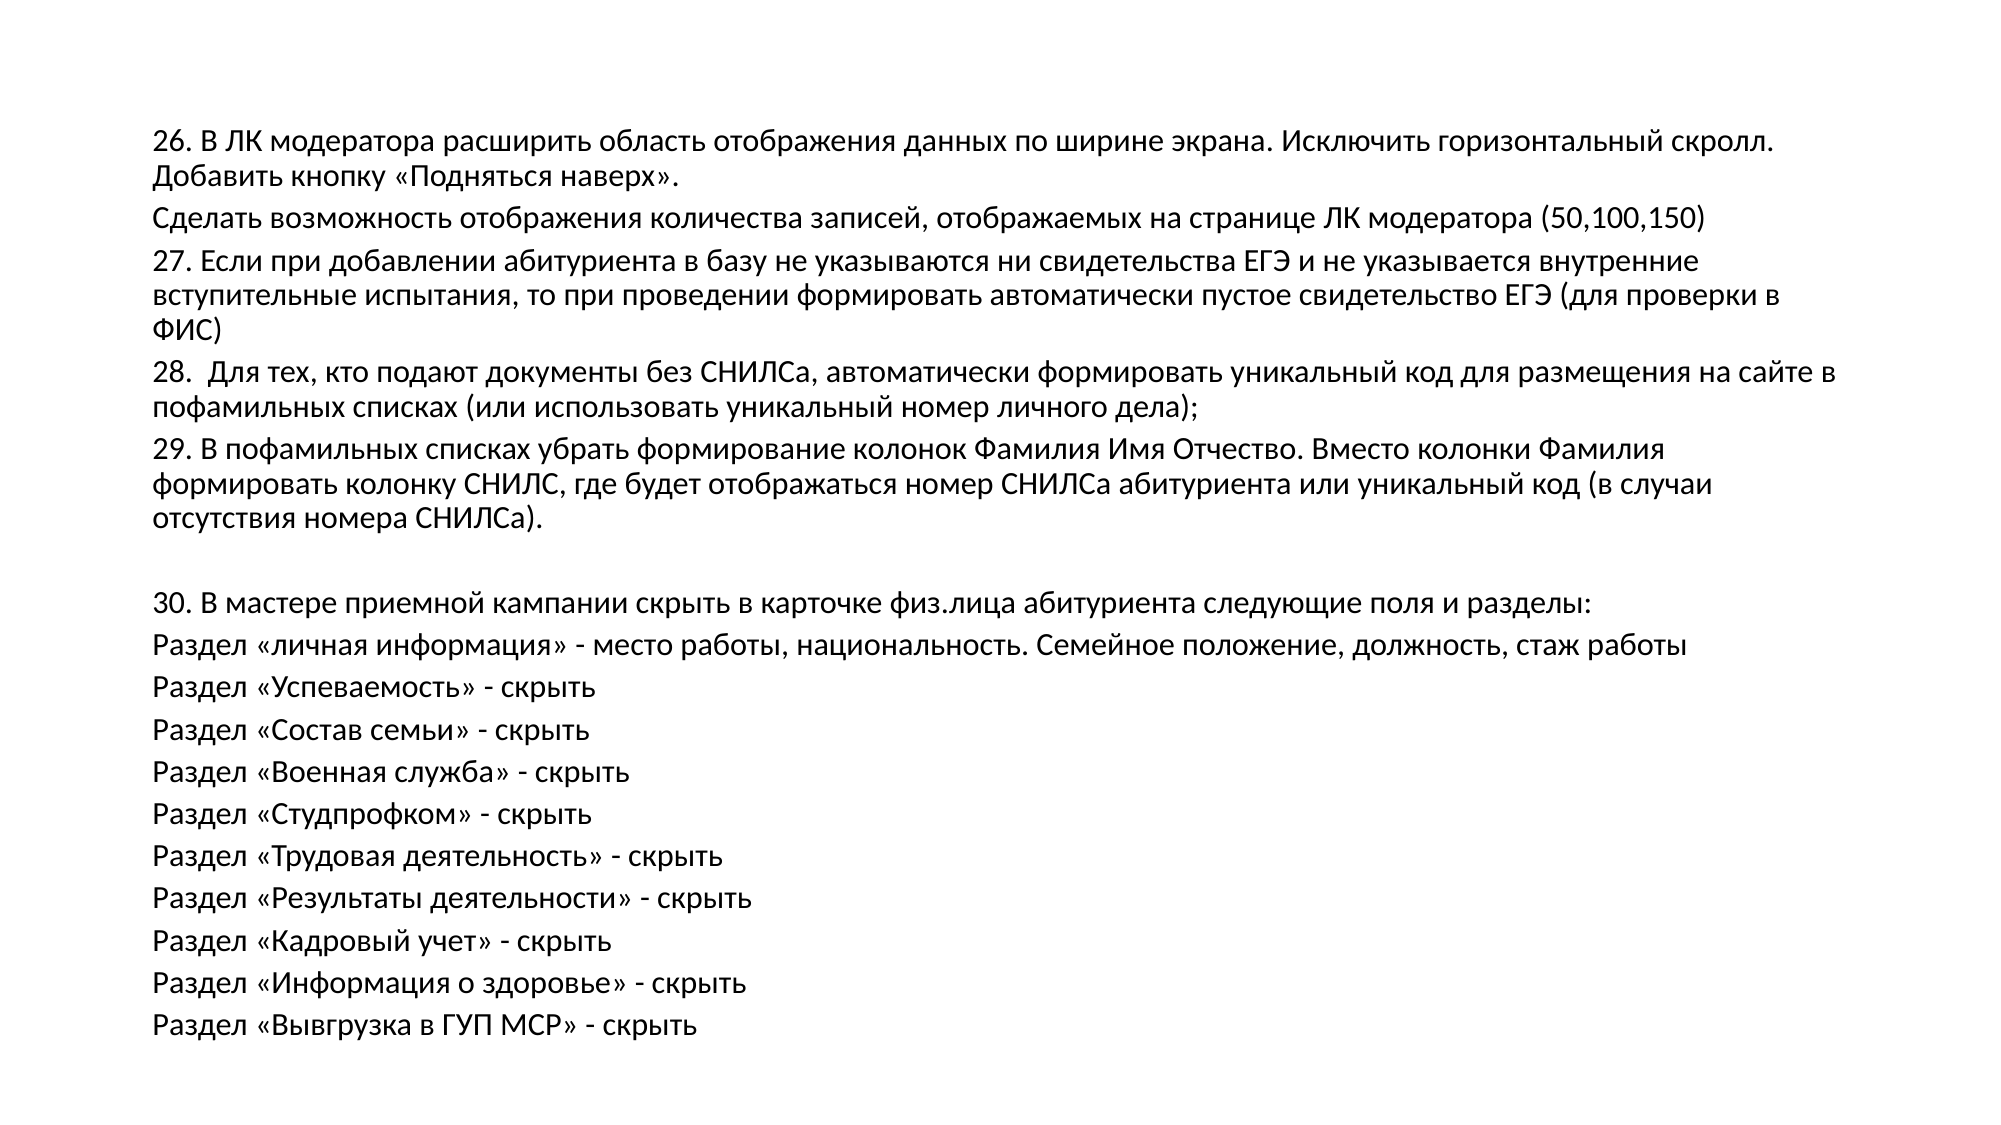

26. В ЛК модератора расширить область отображения данных по ширине экрана. Исключить горизонтальный скролл. Добавить кнопку «Подняться наверх».
Сделать возможность отображения количества записей, отображаемых на странице ЛК модератора (50,100,150)
27. Если при добавлении абитуриента в базу не указываются ни свидетельства ЕГЭ и не указывается внутренние вступительные испытания, то при проведении формировать автоматически пустое свидетельство ЕГЭ (для проверки в ФИС)
28.  Для тех, кто подают документы без СНИЛСа, автоматически формировать уникальный код для размещения на сайте в пофамильных списках (или использовать уникальный номер личного дела);
29. В пофамильных списках убрать формирование колонок Фамилия Имя Отчество. Вместо колонки Фамилия формировать колонку СНИЛС, где будет отображаться номер СНИЛСа абитуриента или уникальный код (в случаи отсутствия номера СНИЛСа).

30. В мастере приемной кампании скрыть в карточке физ.лица абитуриента следующие поля и разделы:
Раздел «личная информация» - место работы, национальность. Семейное положение, должность, стаж работы
Раздел «Успеваемость» - скрыть
Раздел «Состав семьи» - скрыть
Раздел «Военная служба» - скрыть
Раздел «Студпрофком» - скрыть
Раздел «Трудовая деятельность» - скрыть
Раздел «Результаты деятельности» - скрыть
Раздел «Кадровый учет» - скрыть
Раздел «Информация о здоровье» - скрыть
Раздел «Вывгрузка в ГУП МСР» - скрыть